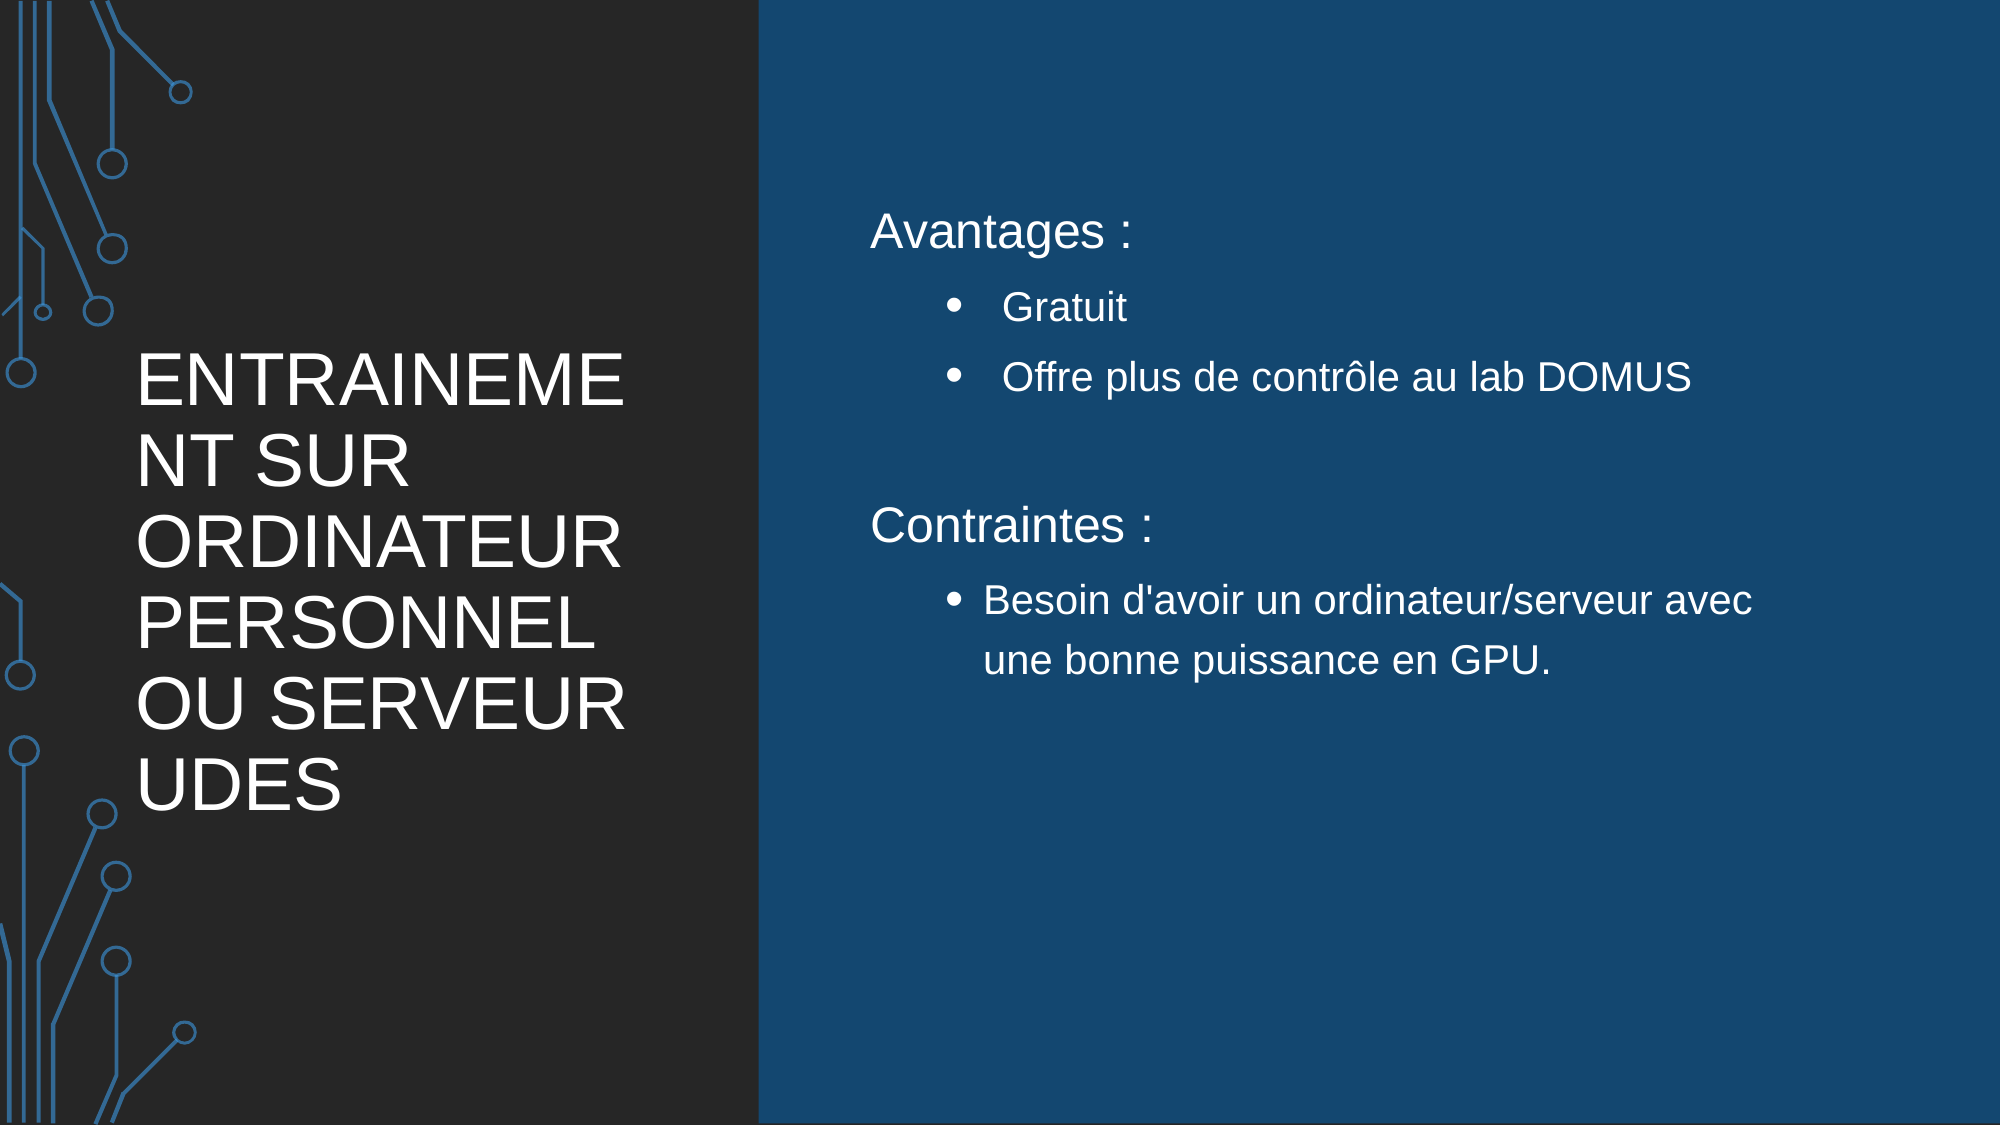

Avantages :
Gratuit
Offre plus de contrôle au lab DOMUS
Contraintes :
Besoin d'avoir un ordinateur/serveur avec une bonne puissance en GPU.
# Entrainement sur ordinateur personnel ou serveur UDES